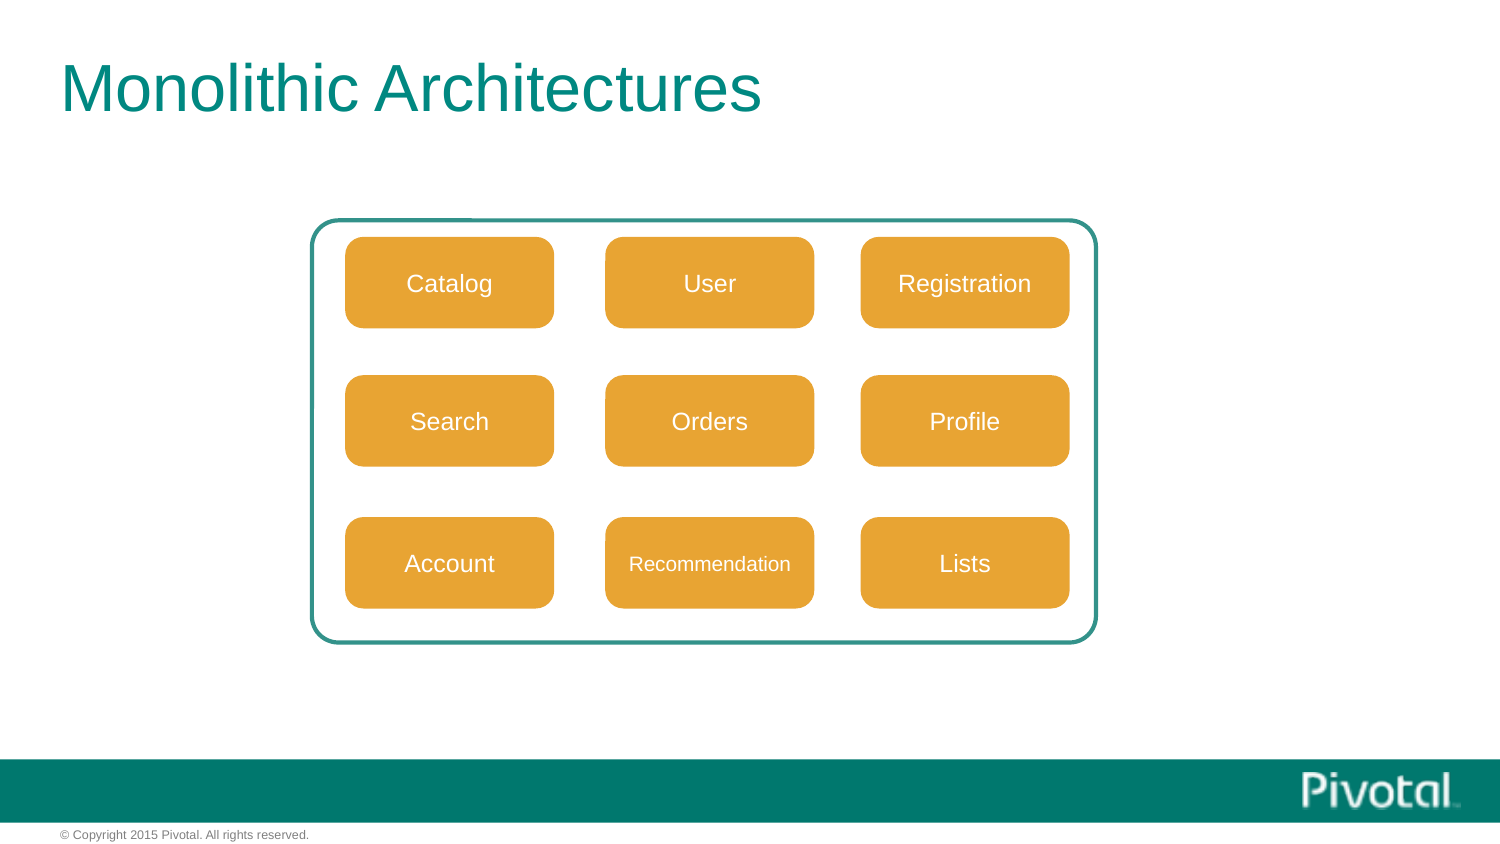

# Monolithic Architectures

Catalog

User

Registration

Search

Orders

Profile

Account

Recommendation

Lists